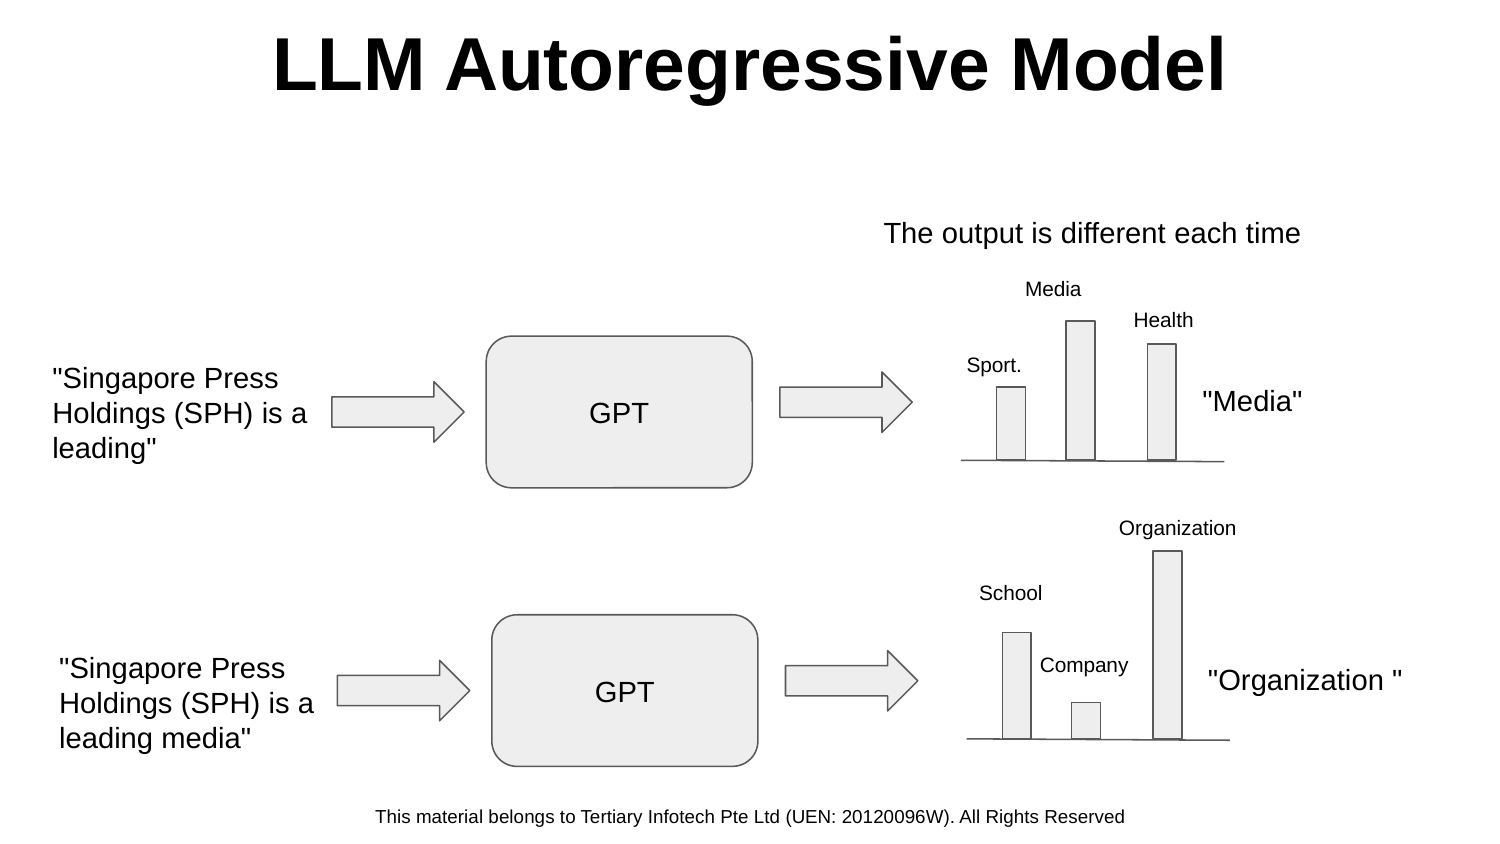

# LLM Autoregressive Model
The output is different each time
Media
Health

GPT
Sport.

"Singapore Press Holdings (SPH) is a leading"
"Media"

Organization

School
GPT

"Singapore Press Holdings (SPH) is a leading media"
Company
"Organization "